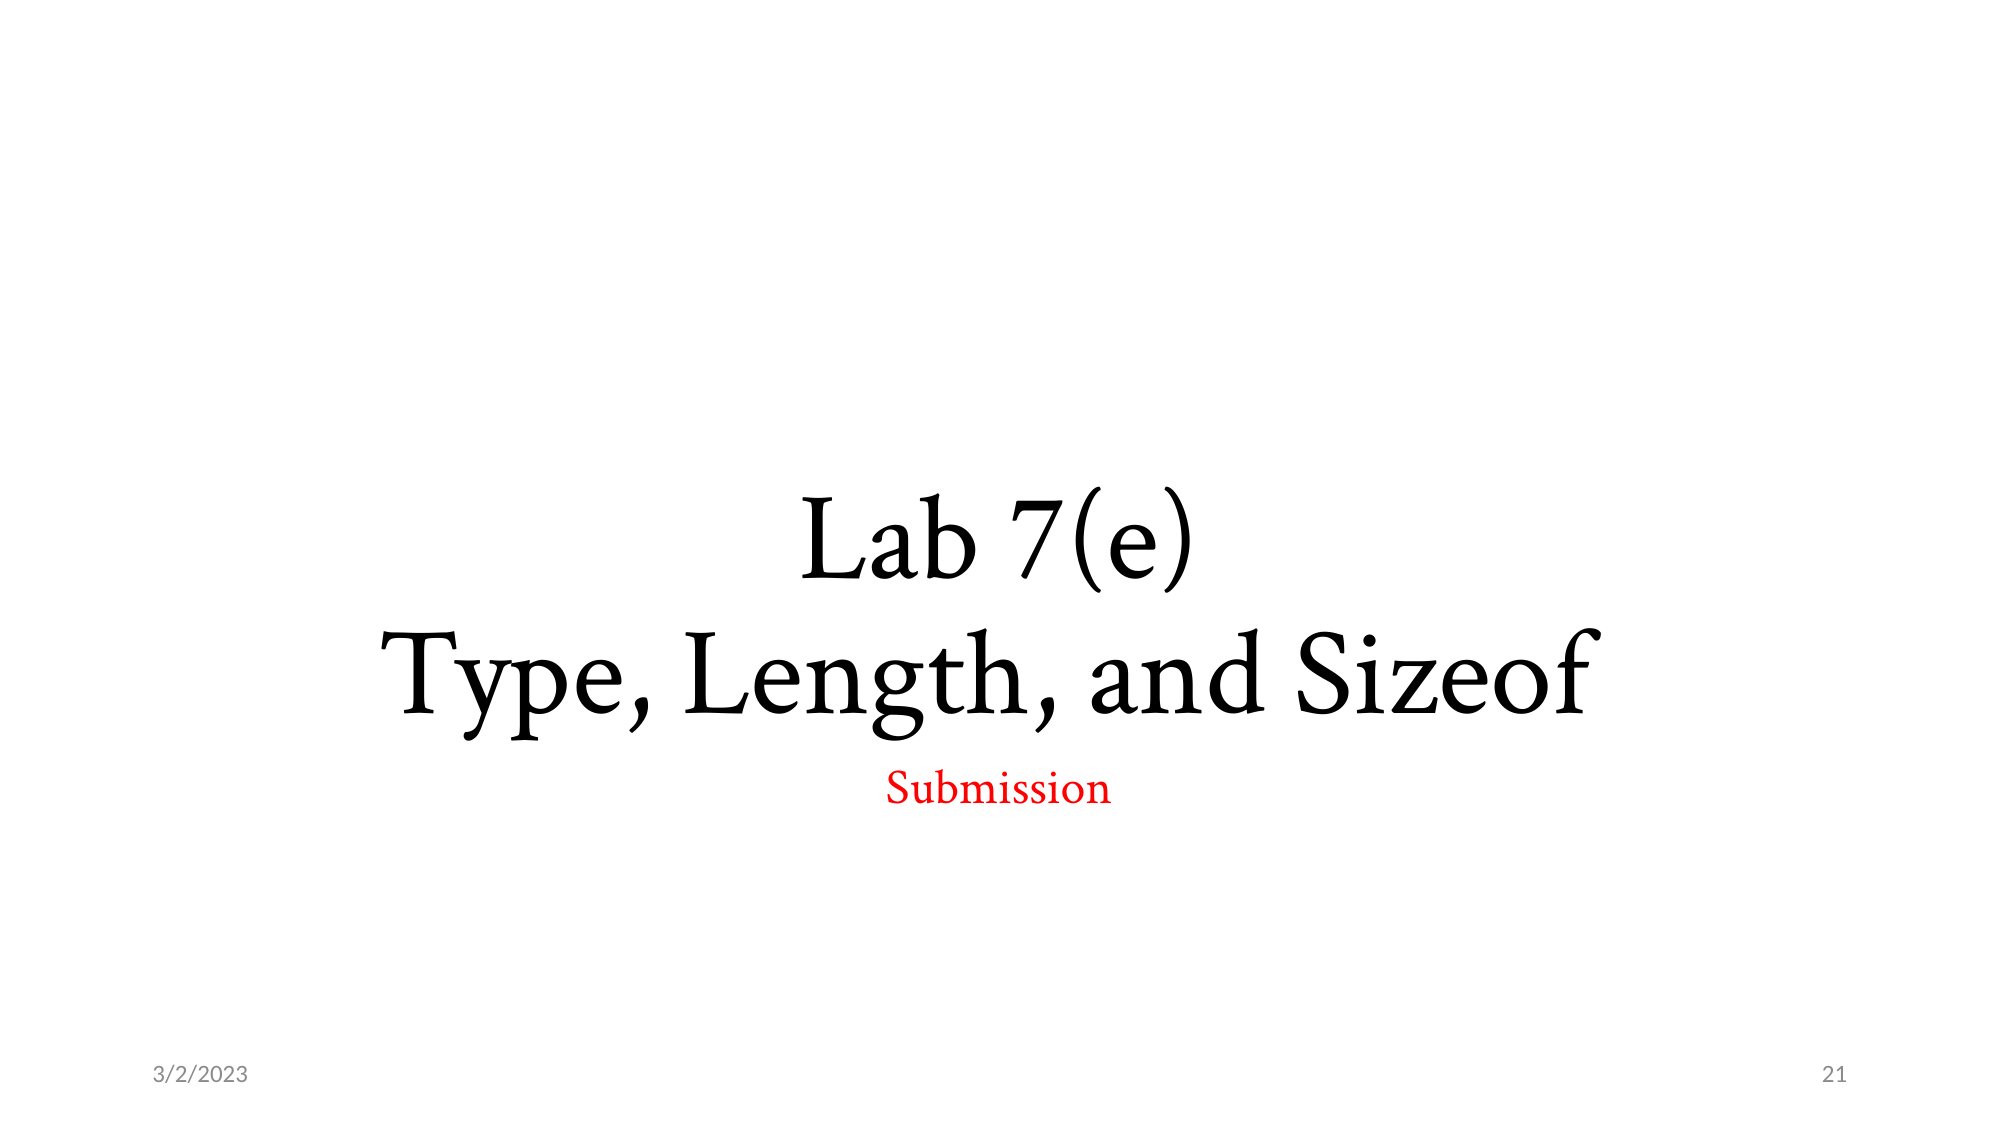

# Lab 7(e) Type, Length, and Sizeof
Submission
3/2/2023
21